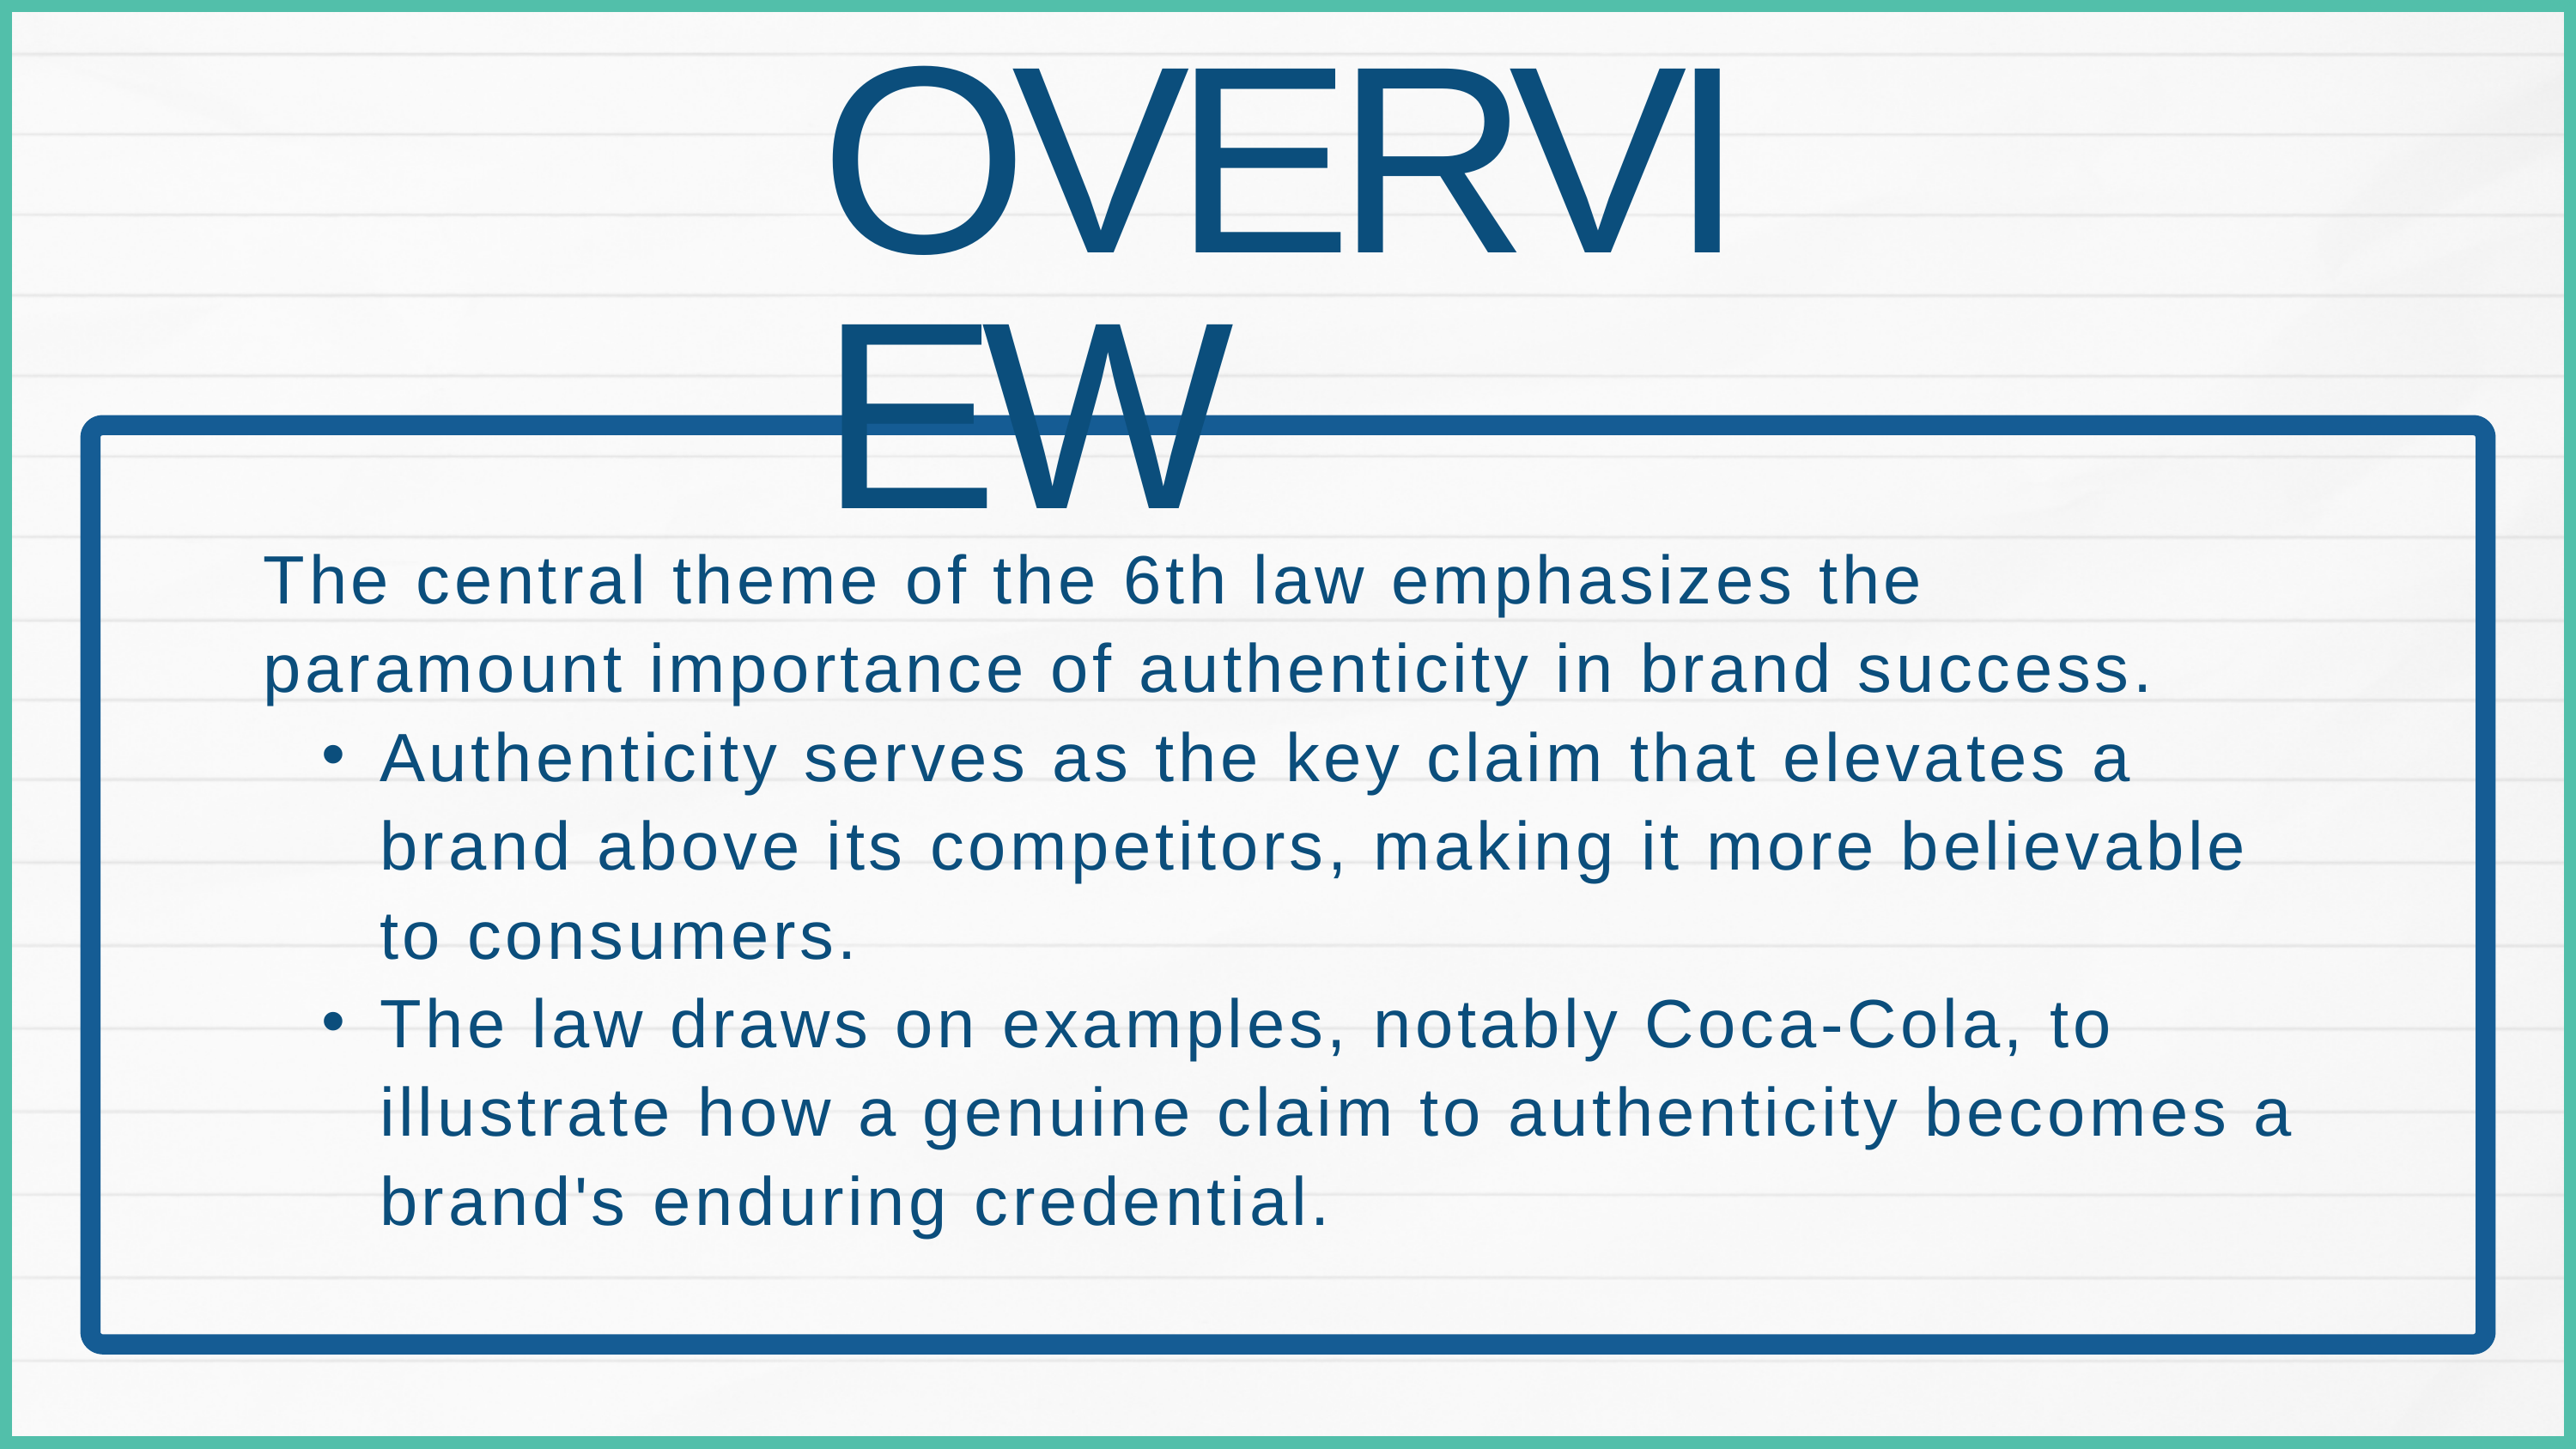

OVERVIEW

The central theme of the 6th law emphasizes the paramount importance of authenticity in brand success.
Authenticity serves as the key claim that elevates a brand above its competitors, making it more believable to consumers.
The law draws on examples, notably Coca-Cola, to illustrate how a genuine claim to authenticity becomes a brand's enduring credential.